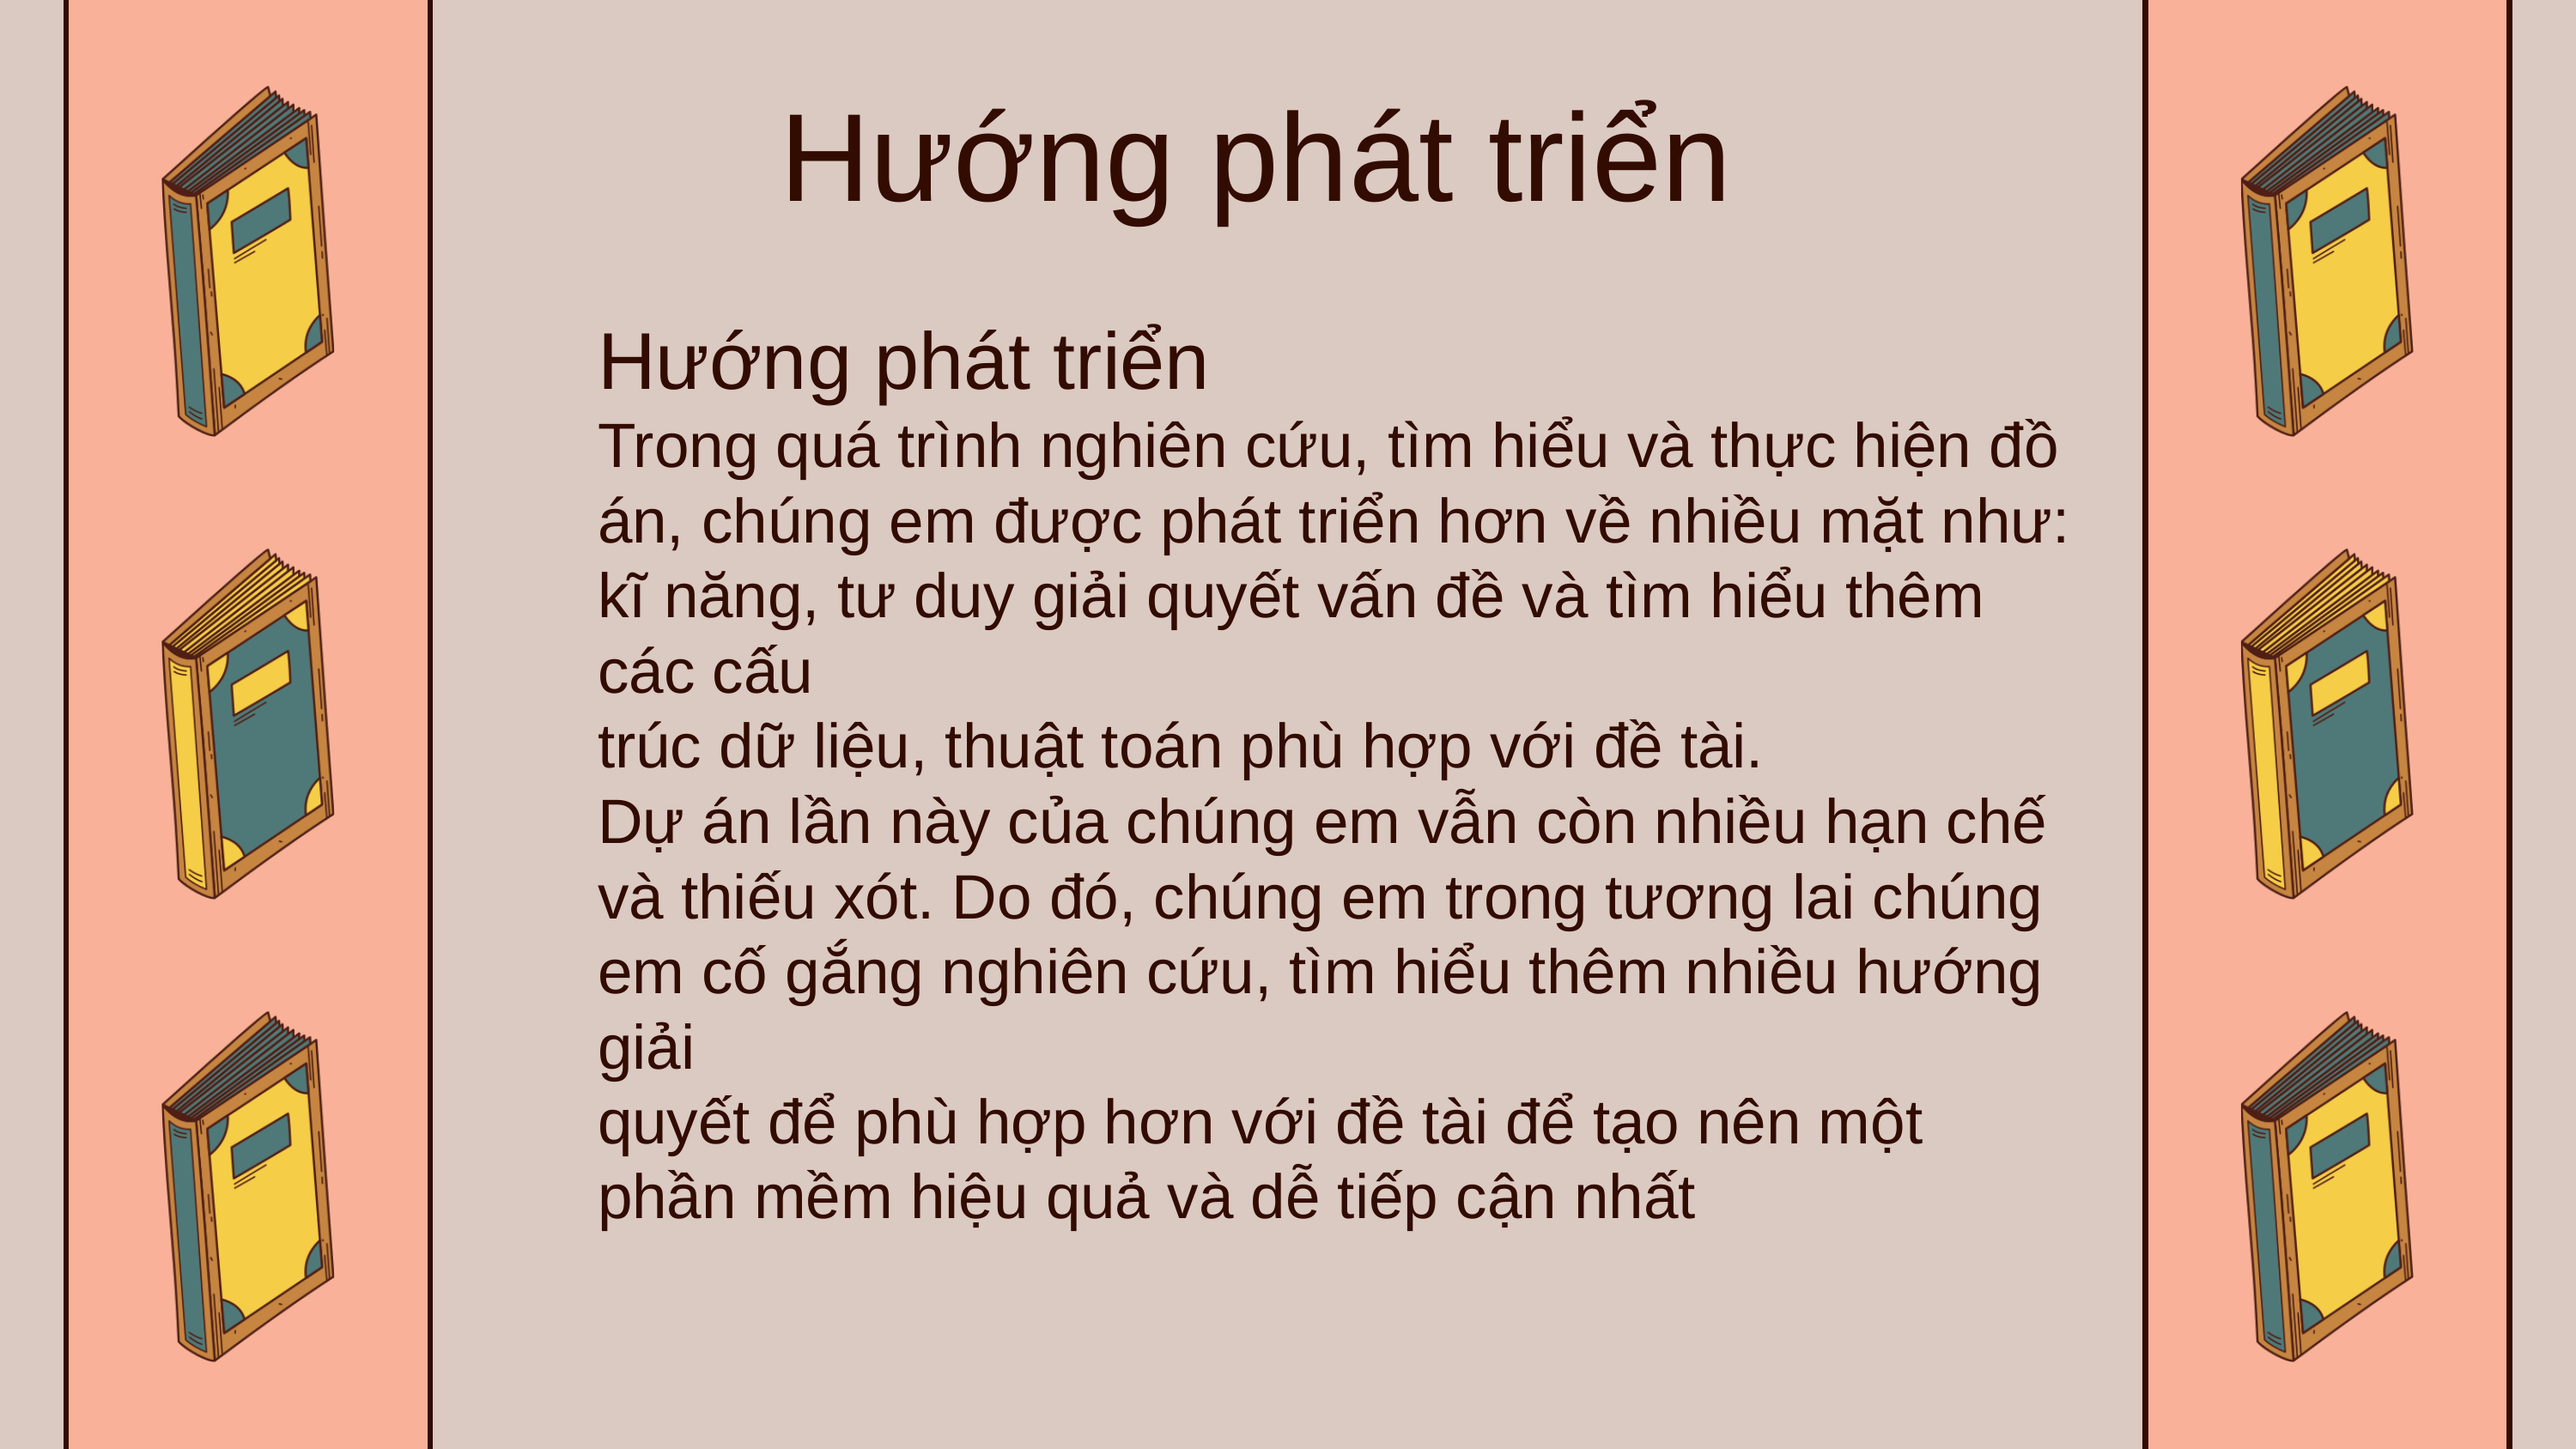

Hướng phát triển

Hướng phát triển
Trong quá trình nghiên cứu, tìm hiểu và thực hiện đồ án, chúng em được phát triển hơn về nhiều mặt như: kĩ năng, tư duy giải quyết vấn đề và tìm hiểu thêm các cấu
trúc dữ liệu, thuật toán phù hợp với đề tài.
Dự án lần này của chúng em vẫn còn nhiều hạn chế và thiếu xót. Do đó, chúng em trong tương lai chúng em cố gắng nghiên cứu, tìm hiểu thêm nhiều hướng giải
quyết để phù hợp hơn với đề tài để tạo nên một phần mềm hiệu quả và dễ tiếp cận nhất